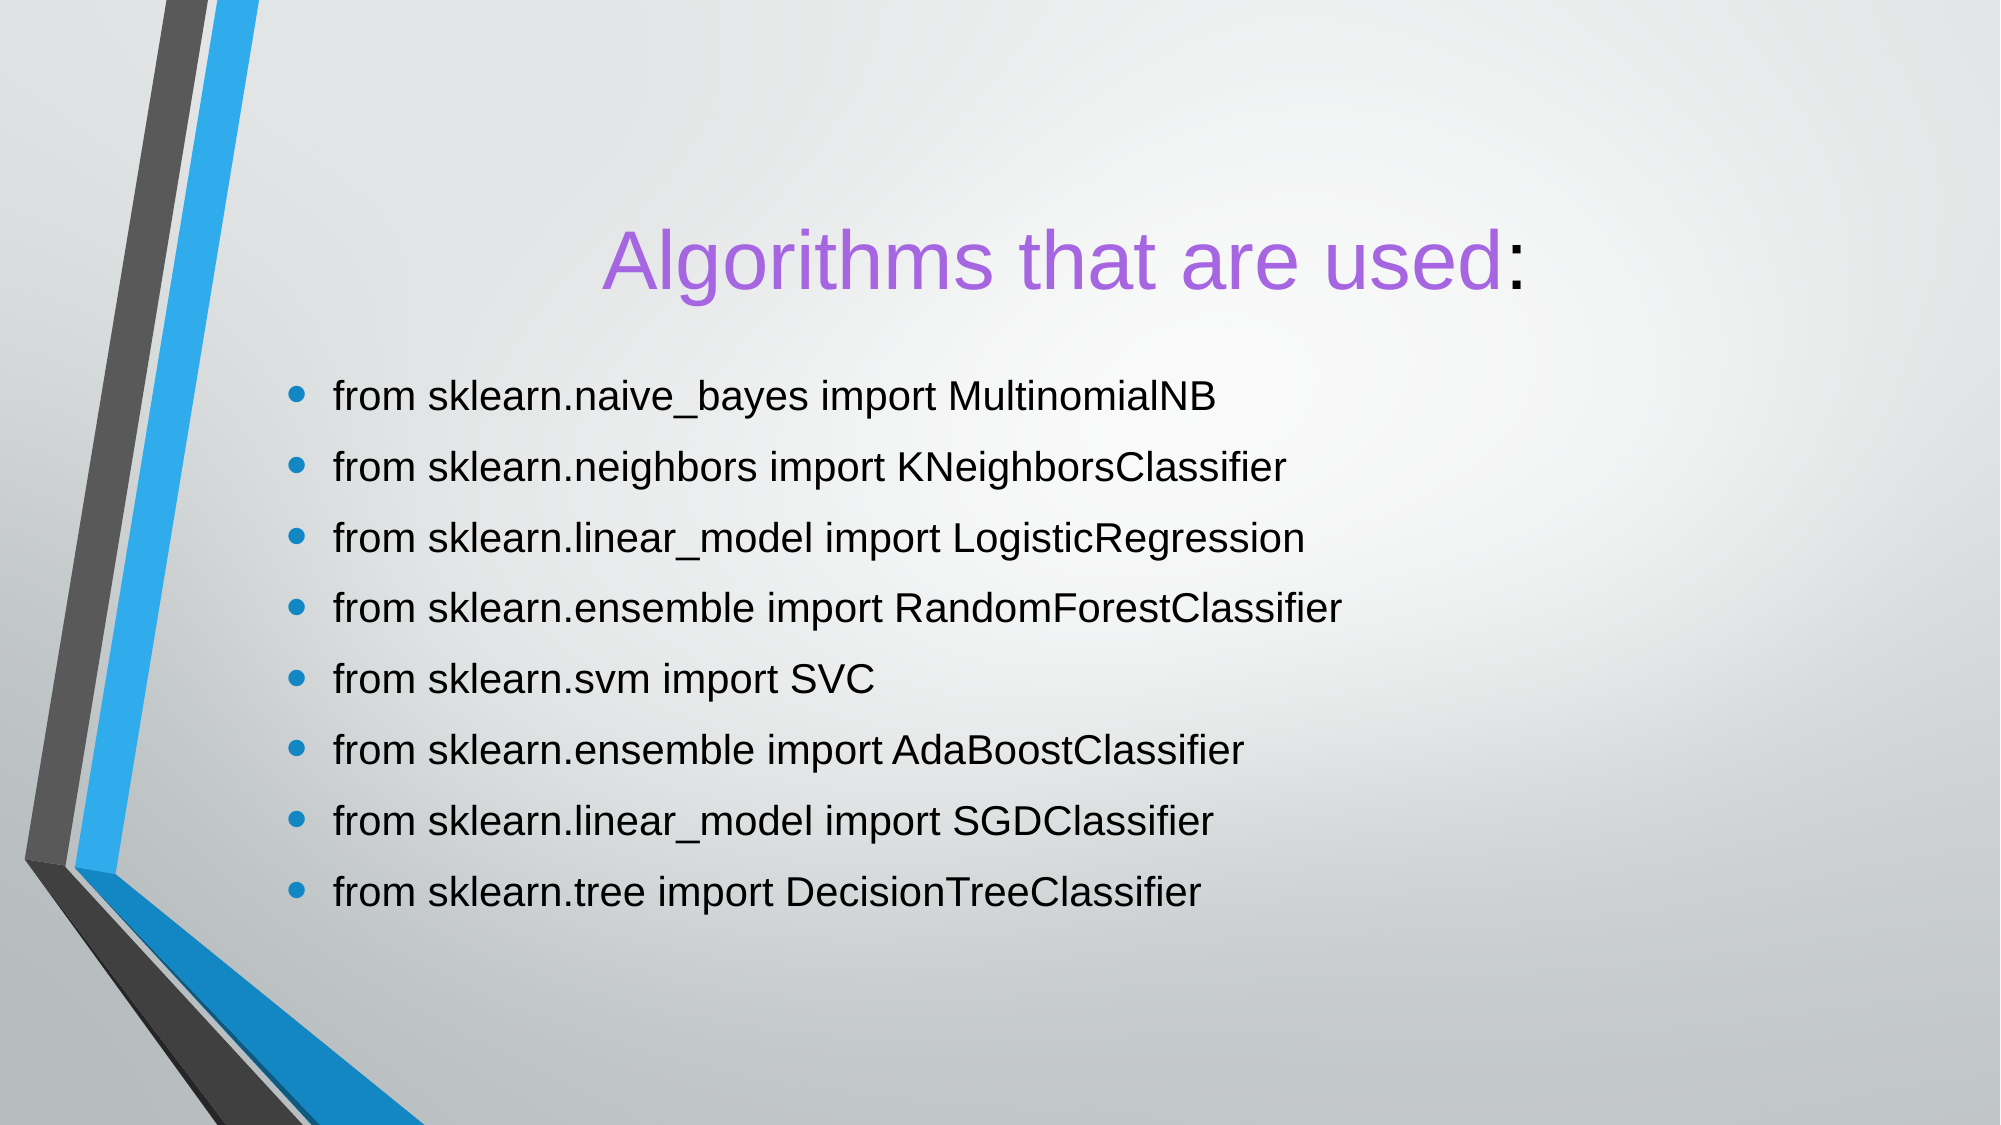

# Algorithms that are used:
from sklearn.naive_bayes import MultinomialNB
from sklearn.neighbors import KNeighborsClassifier
from sklearn.linear_model import LogisticRegression
from sklearn.ensemble import RandomForestClassifier
from sklearn.svm import SVC
from sklearn.ensemble import AdaBoostClassifier
from sklearn.linear_model import SGDClassifier
from sklearn.tree import DecisionTreeClassifier